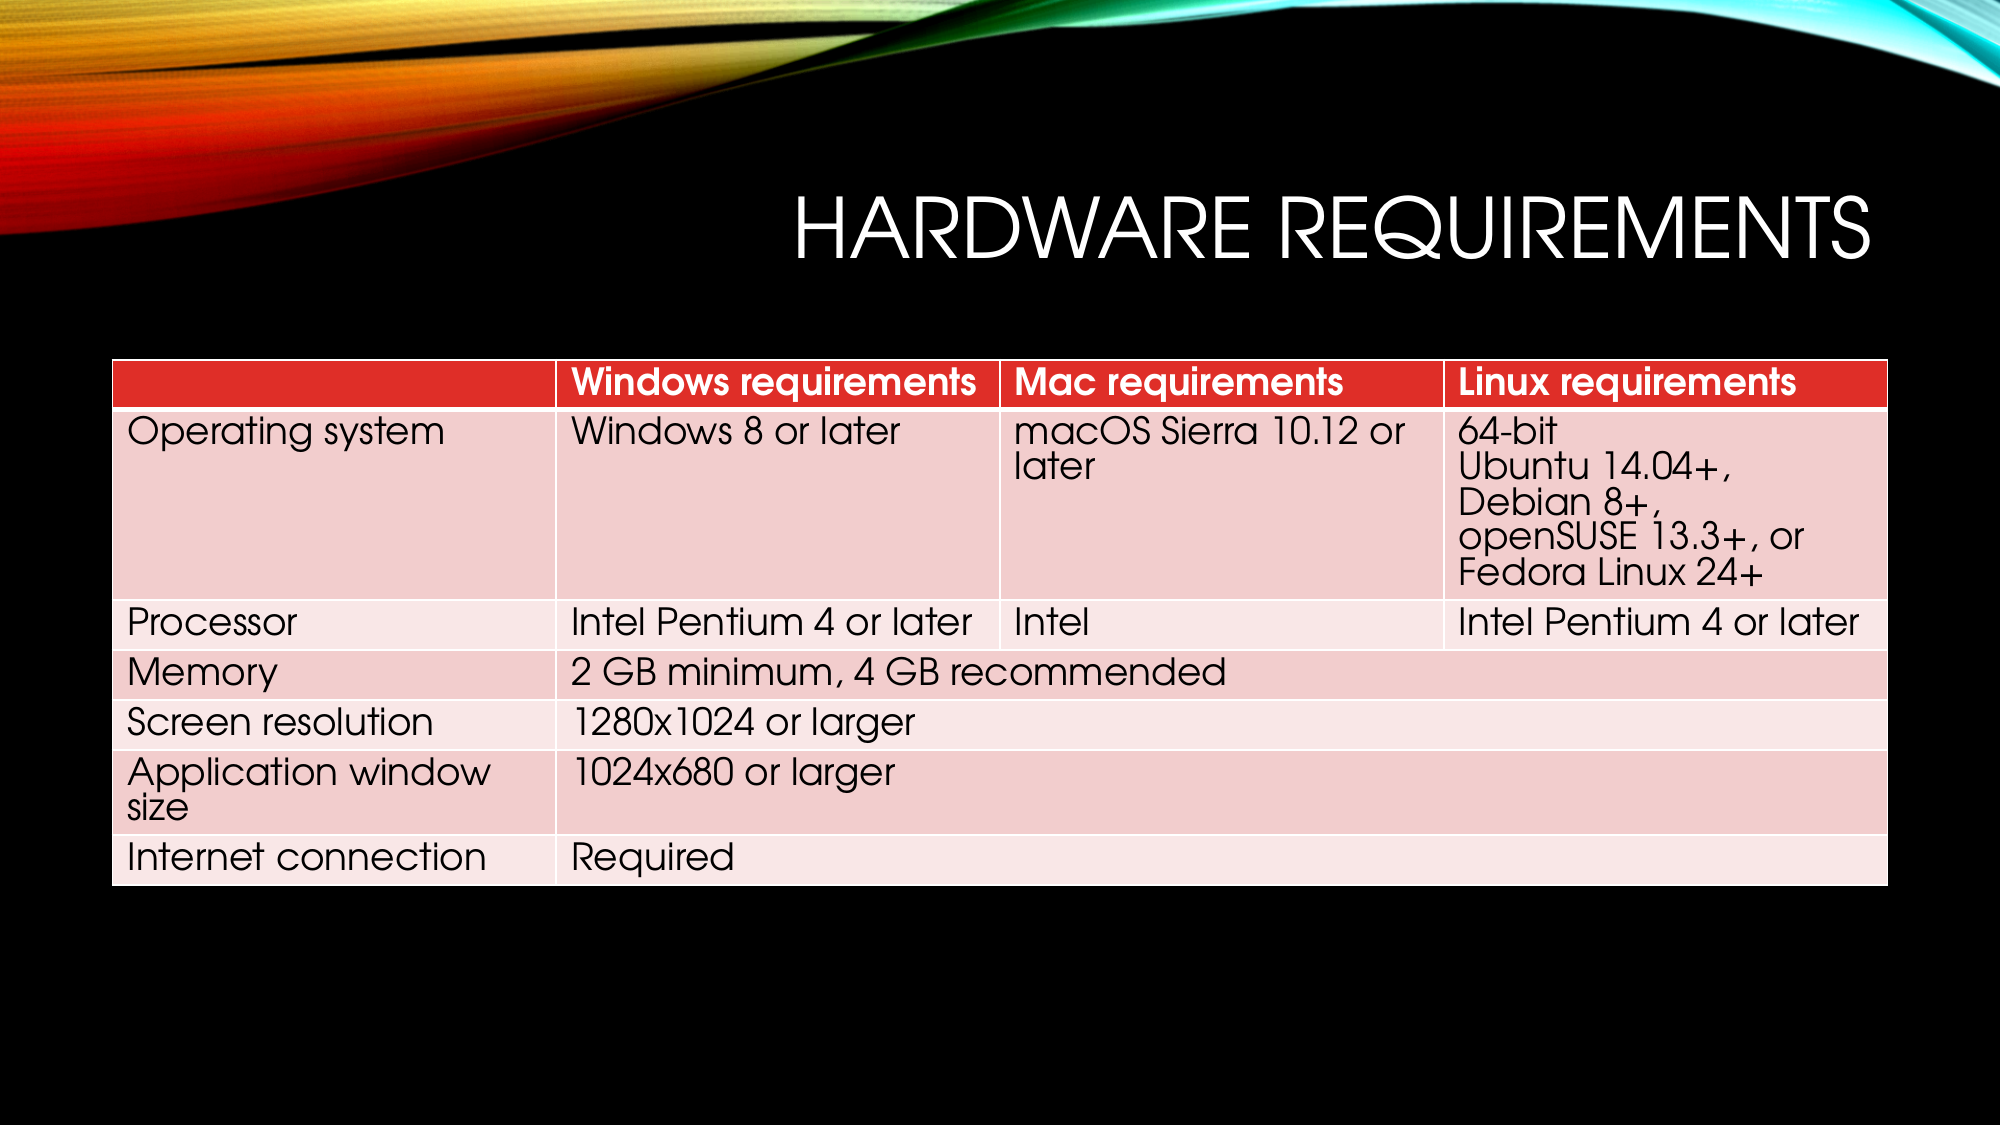

# Hardware requirements
|  | Windows requirements | Mac requirements | Linux requirements |
| --- | --- | --- | --- |
| Operating system | Windows 8 or later | macOS Sierra 10.12 or later | 64-bit Ubuntu 14.04+, Debian 8+, openSUSE 13.3+, or Fedora Linux 24+ |
| Processor | Intel Pentium 4 or later | Intel | Intel Pentium 4 or later |
| Memory | 2 GB minimum, 4 GB recommended |  |  |
| Screen resolution | 1280x1024 or larger |  |  |
| Application window size | 1024x680 or larger |  |  |
| Internet connection | Required |  |  |